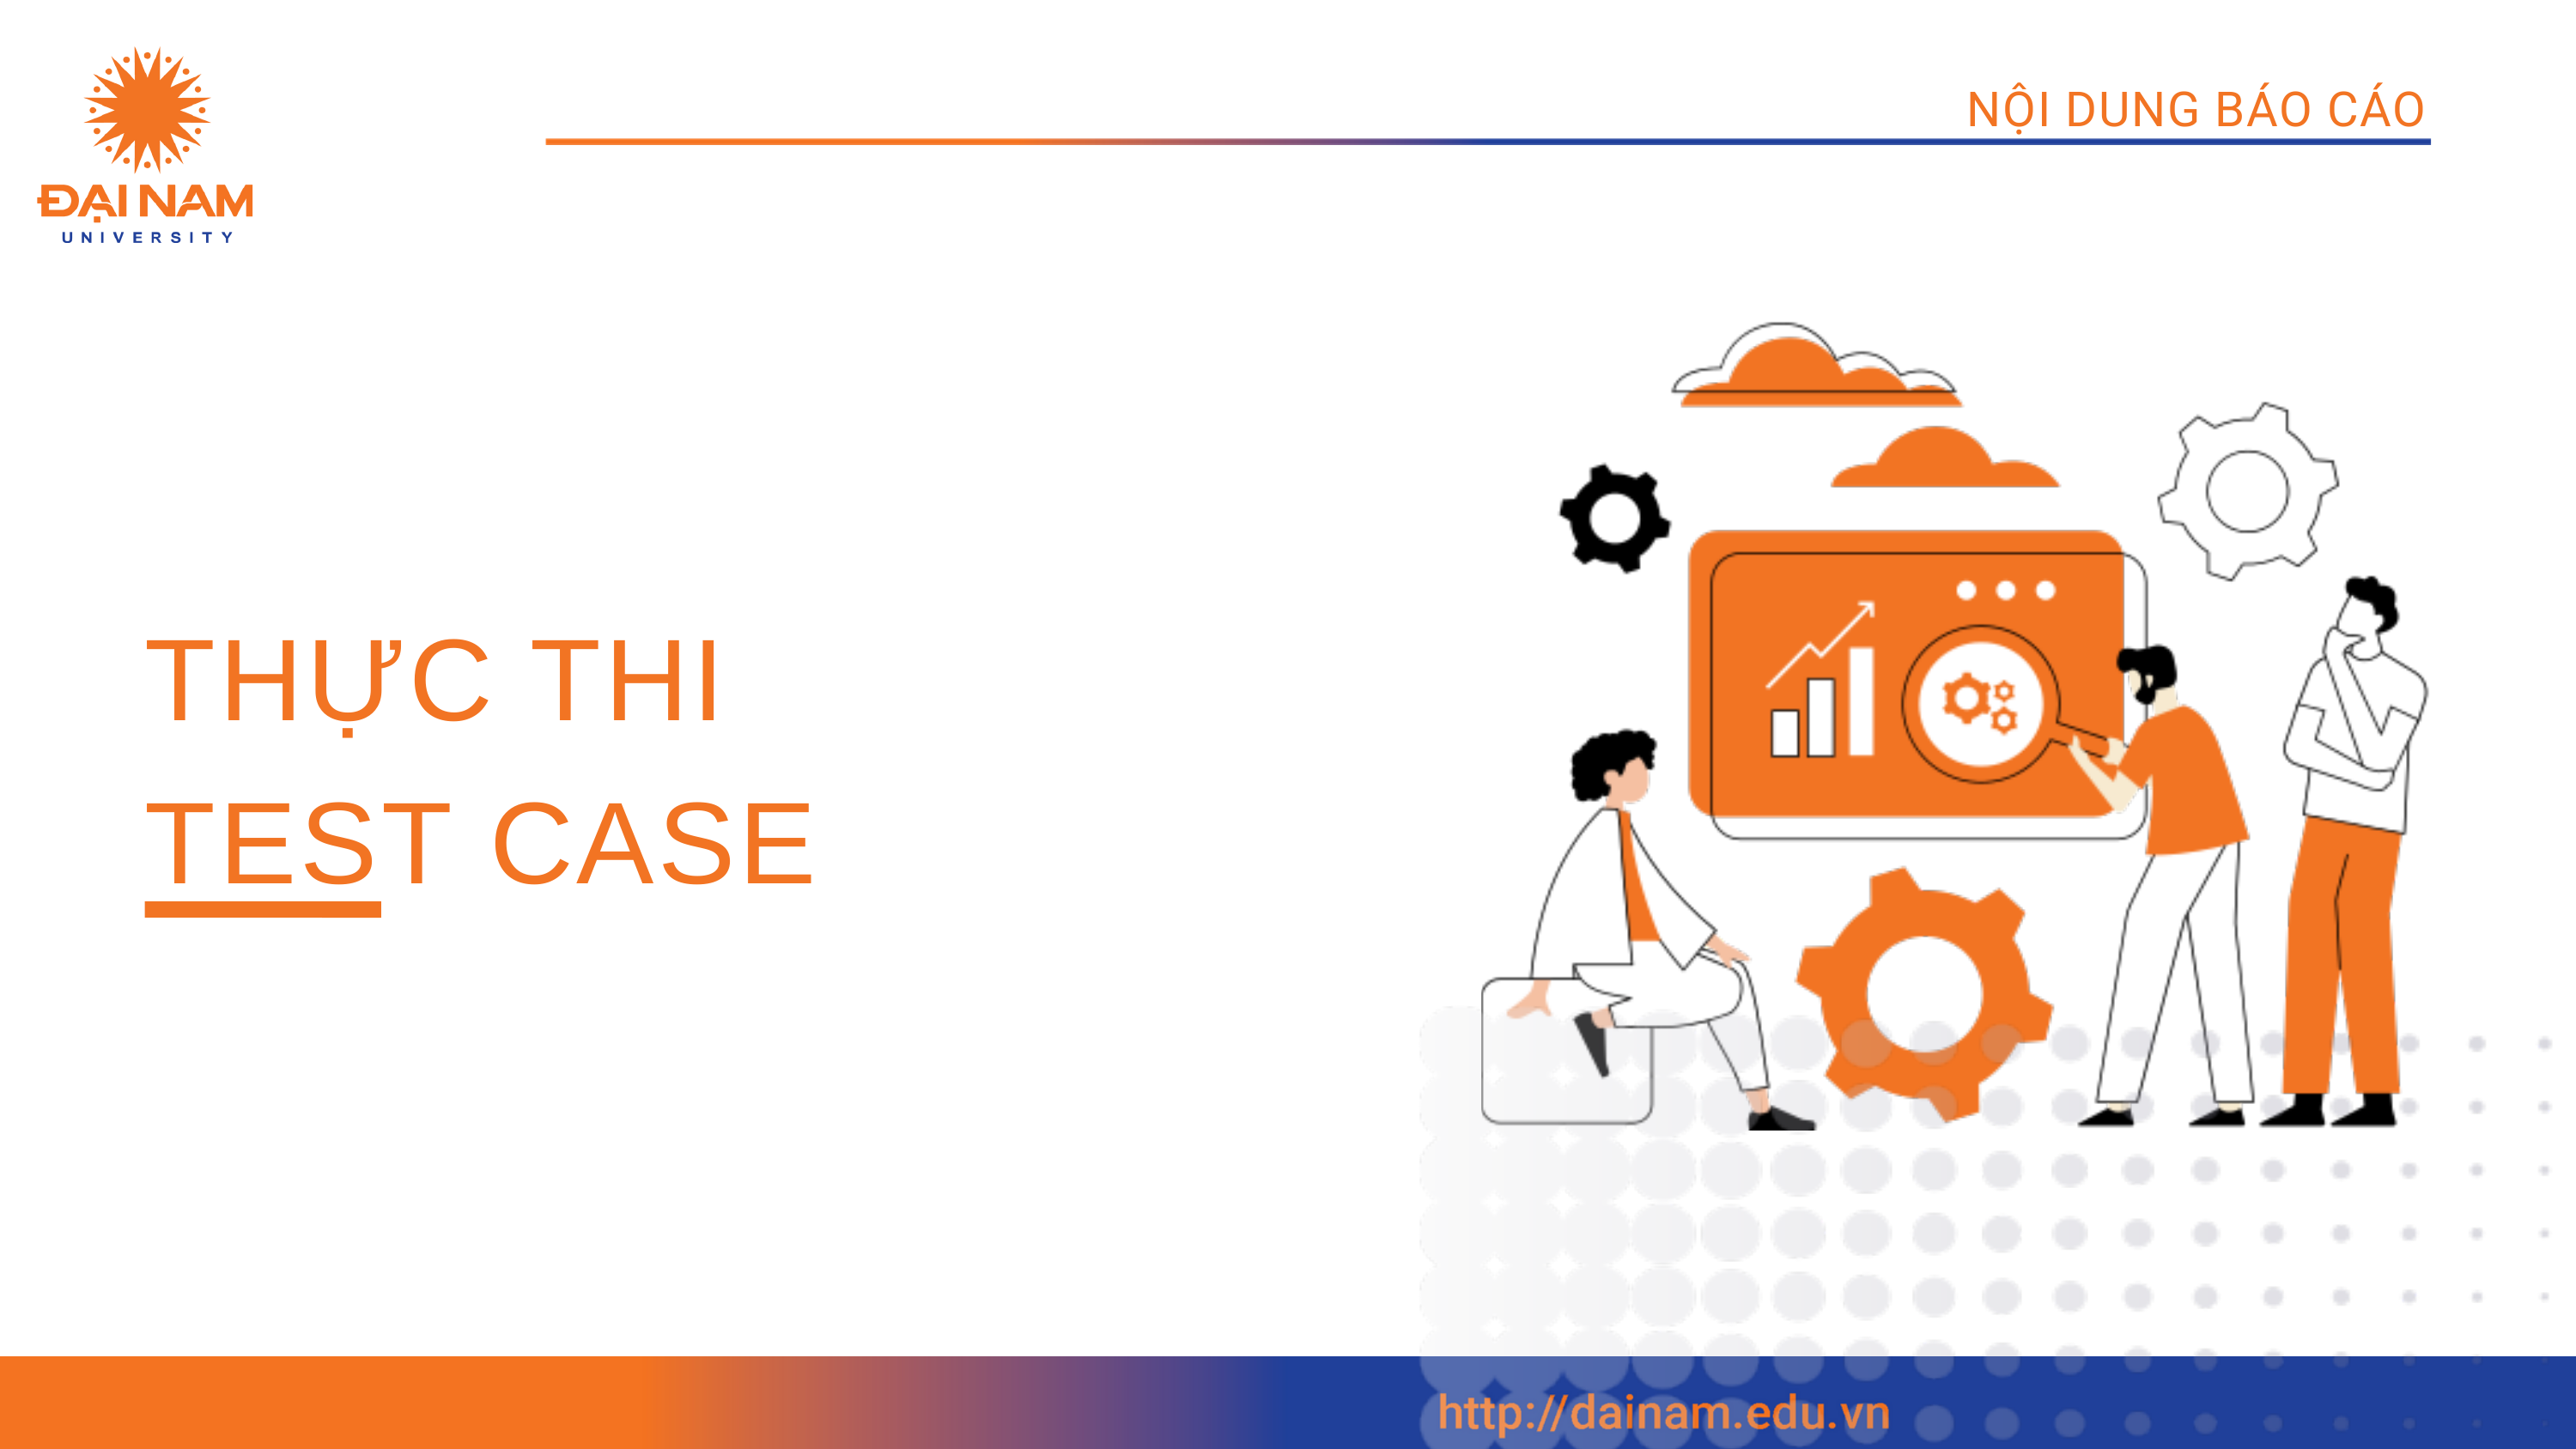

NỘI DUNG BÁO CÁO

THỰC THI
TEST CASE